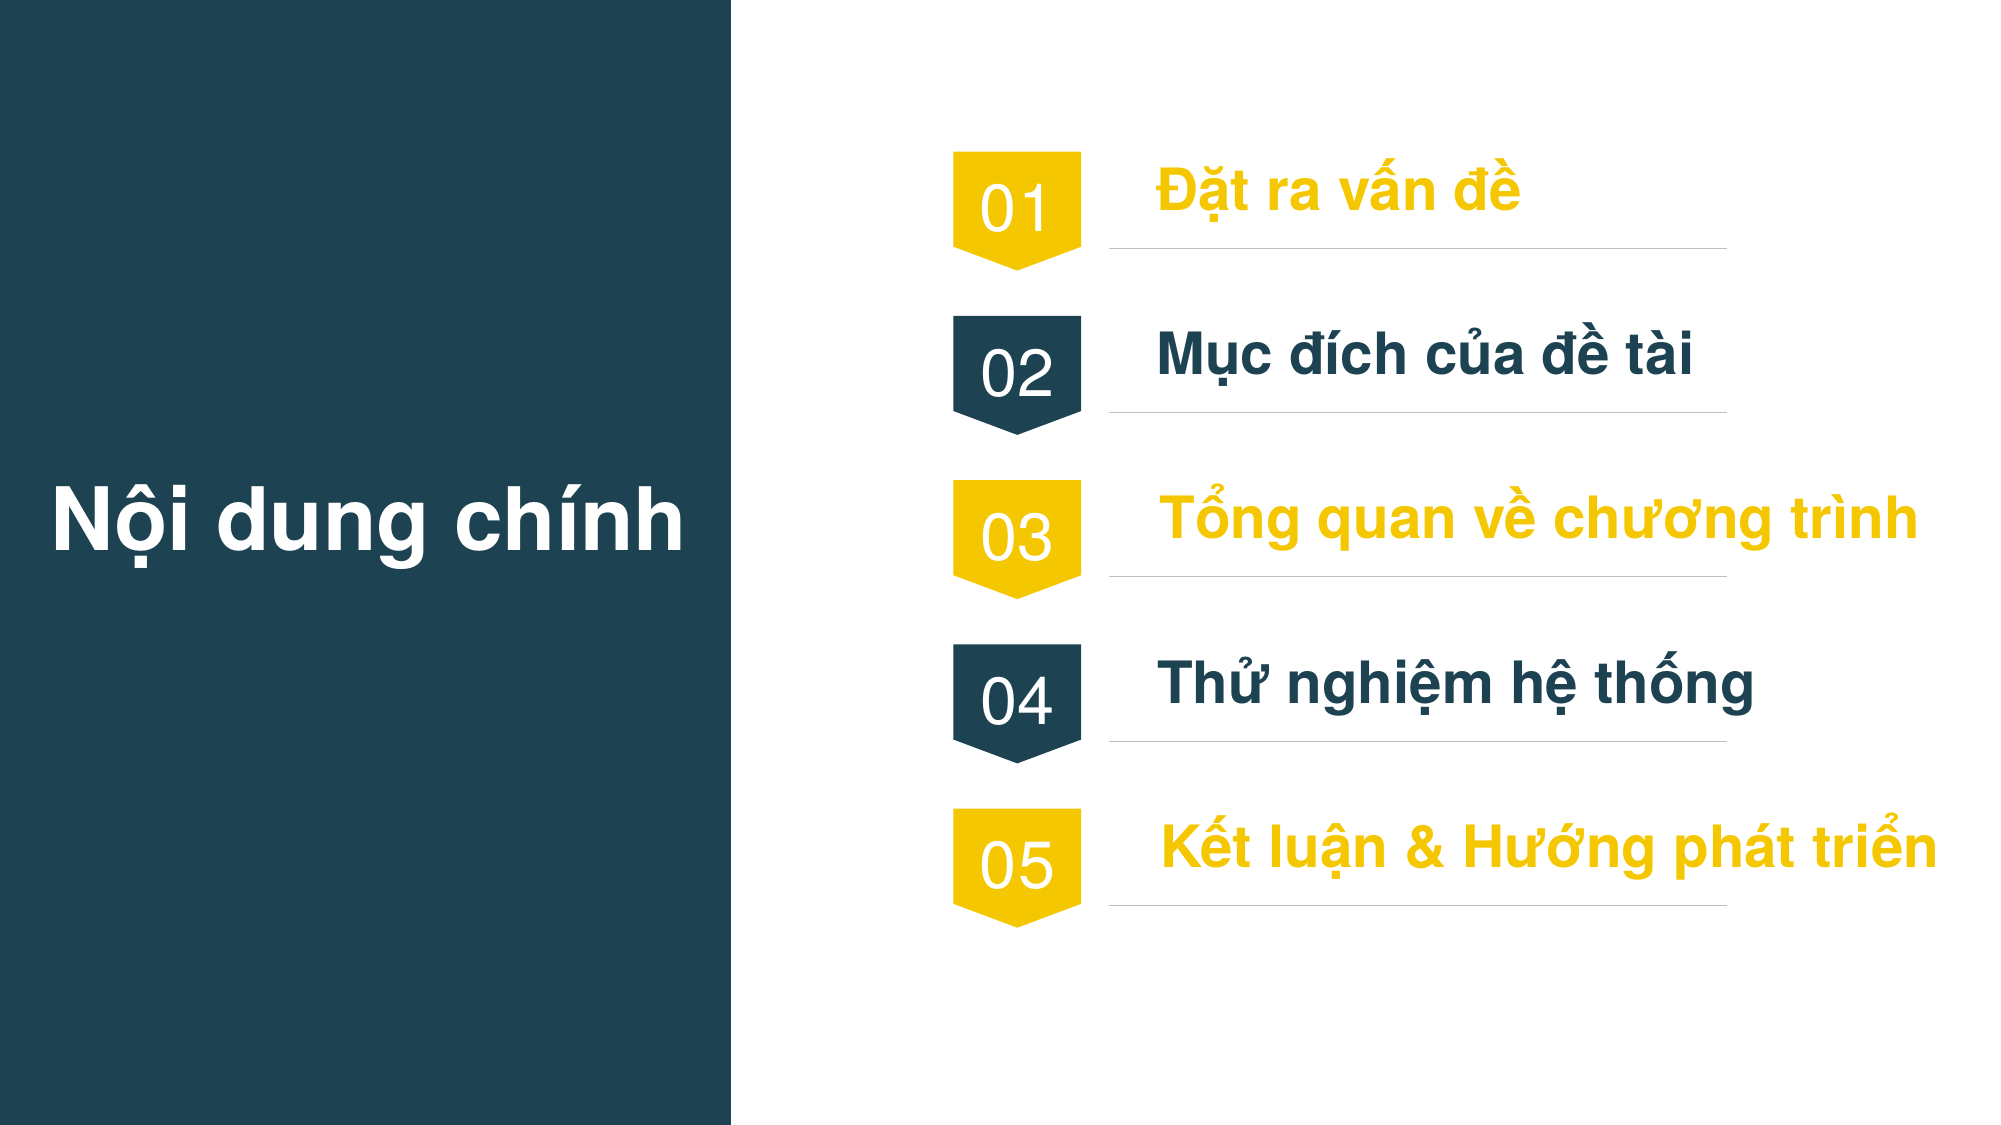

Đặt ra vấn đề
01
Mục đích của đề tài
02
Nội dung chính
Tổng quan về chương trình
03
Thử nghiệm hệ thống
04
Kết luận & Hướng phát triển
05